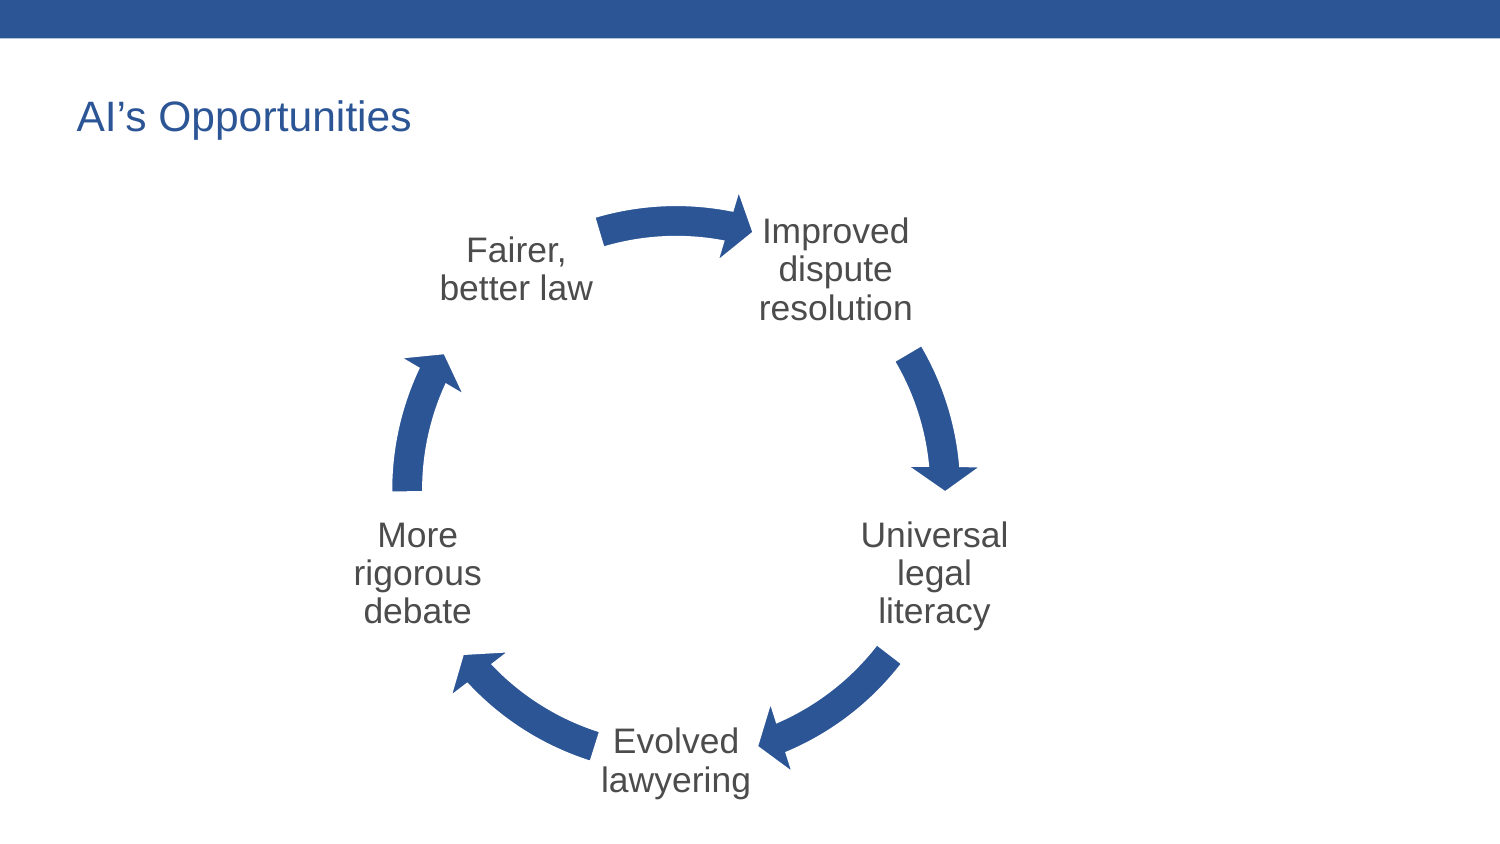

# AI’s Opportunities
Improved dispute resolution
Universal legal literacy
Evolved lawyering
More rigorous debate
Fairer, better law